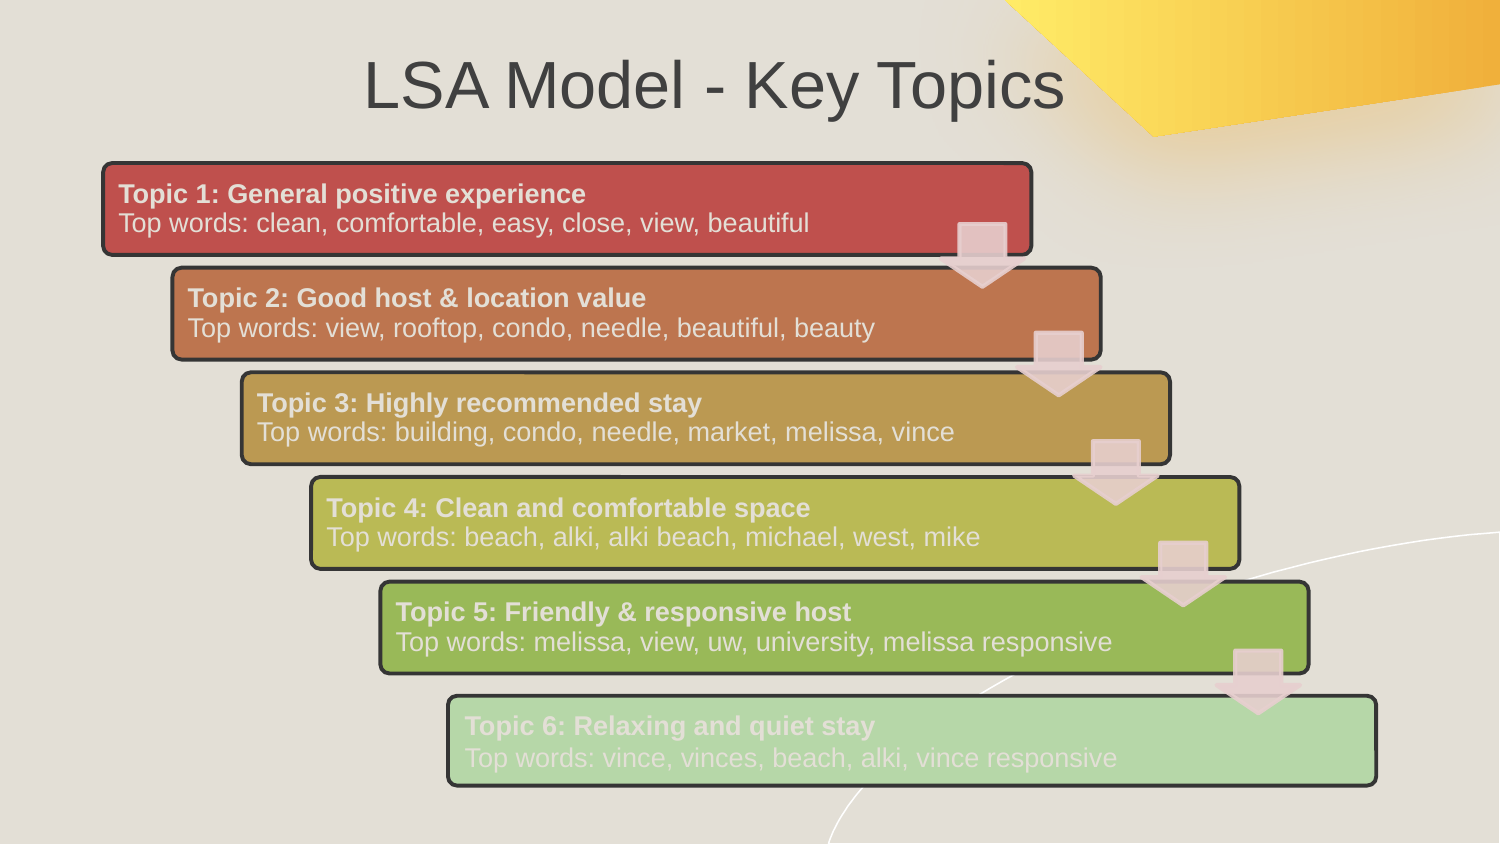

LSA Model - Key Topics

Topic 1: General positive experience
Top words: clean, comfortable, easy, close, view, beautiful

Topic 2: Good host & location value
Top words: view, rooftop, condo, needle, beautiful, beauty

Topic 3: Highly recommended stay
Top words: building, condo, needle, market, melissa, vince

Topic 4: Clean and comfortable space
Top words: beach, alki, alki beach, michael, west, mike

Topic 5: Friendly & responsive host
Top words: melissa, view, uw, university, melissa responsive

Topic 6: Relaxing and quiet stay
Top words: vince, vinces, beach, alki, vince responsive